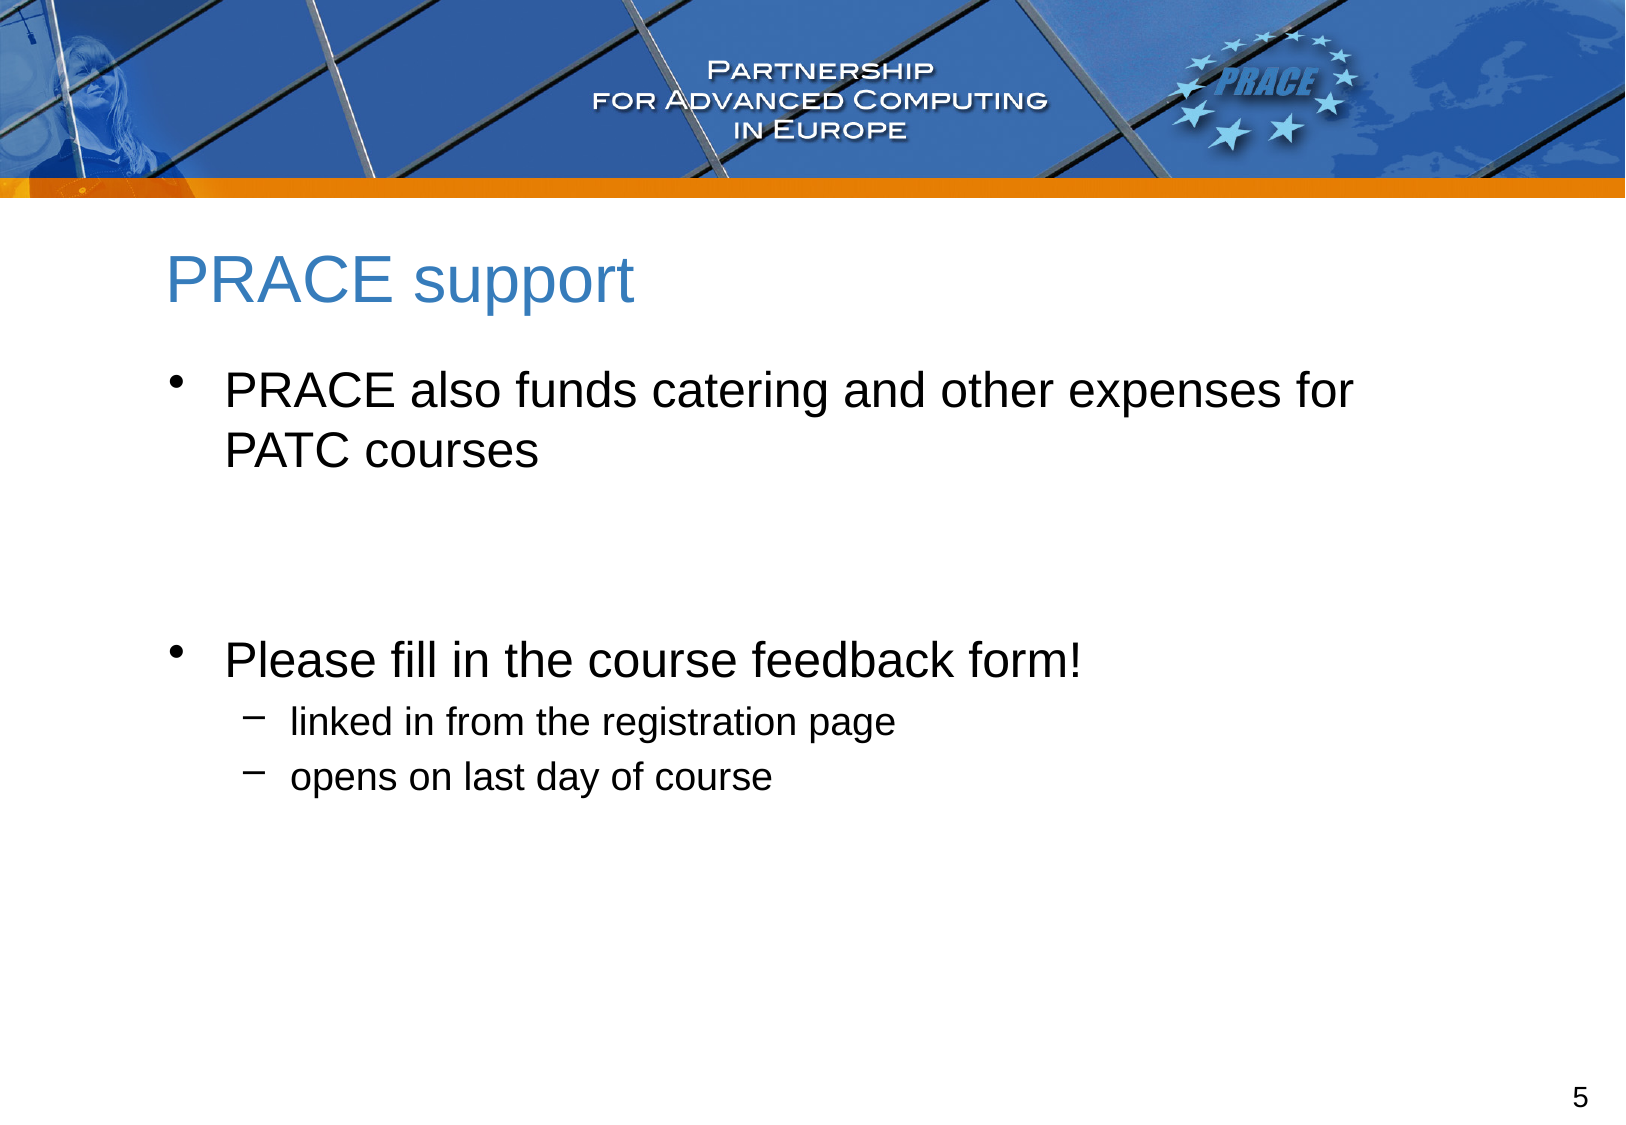

# PRACE support
PRACE also funds catering and other expenses for PATC courses

Please fill in the course feedback form!
linked in from the registration page
opens on last day of course
5